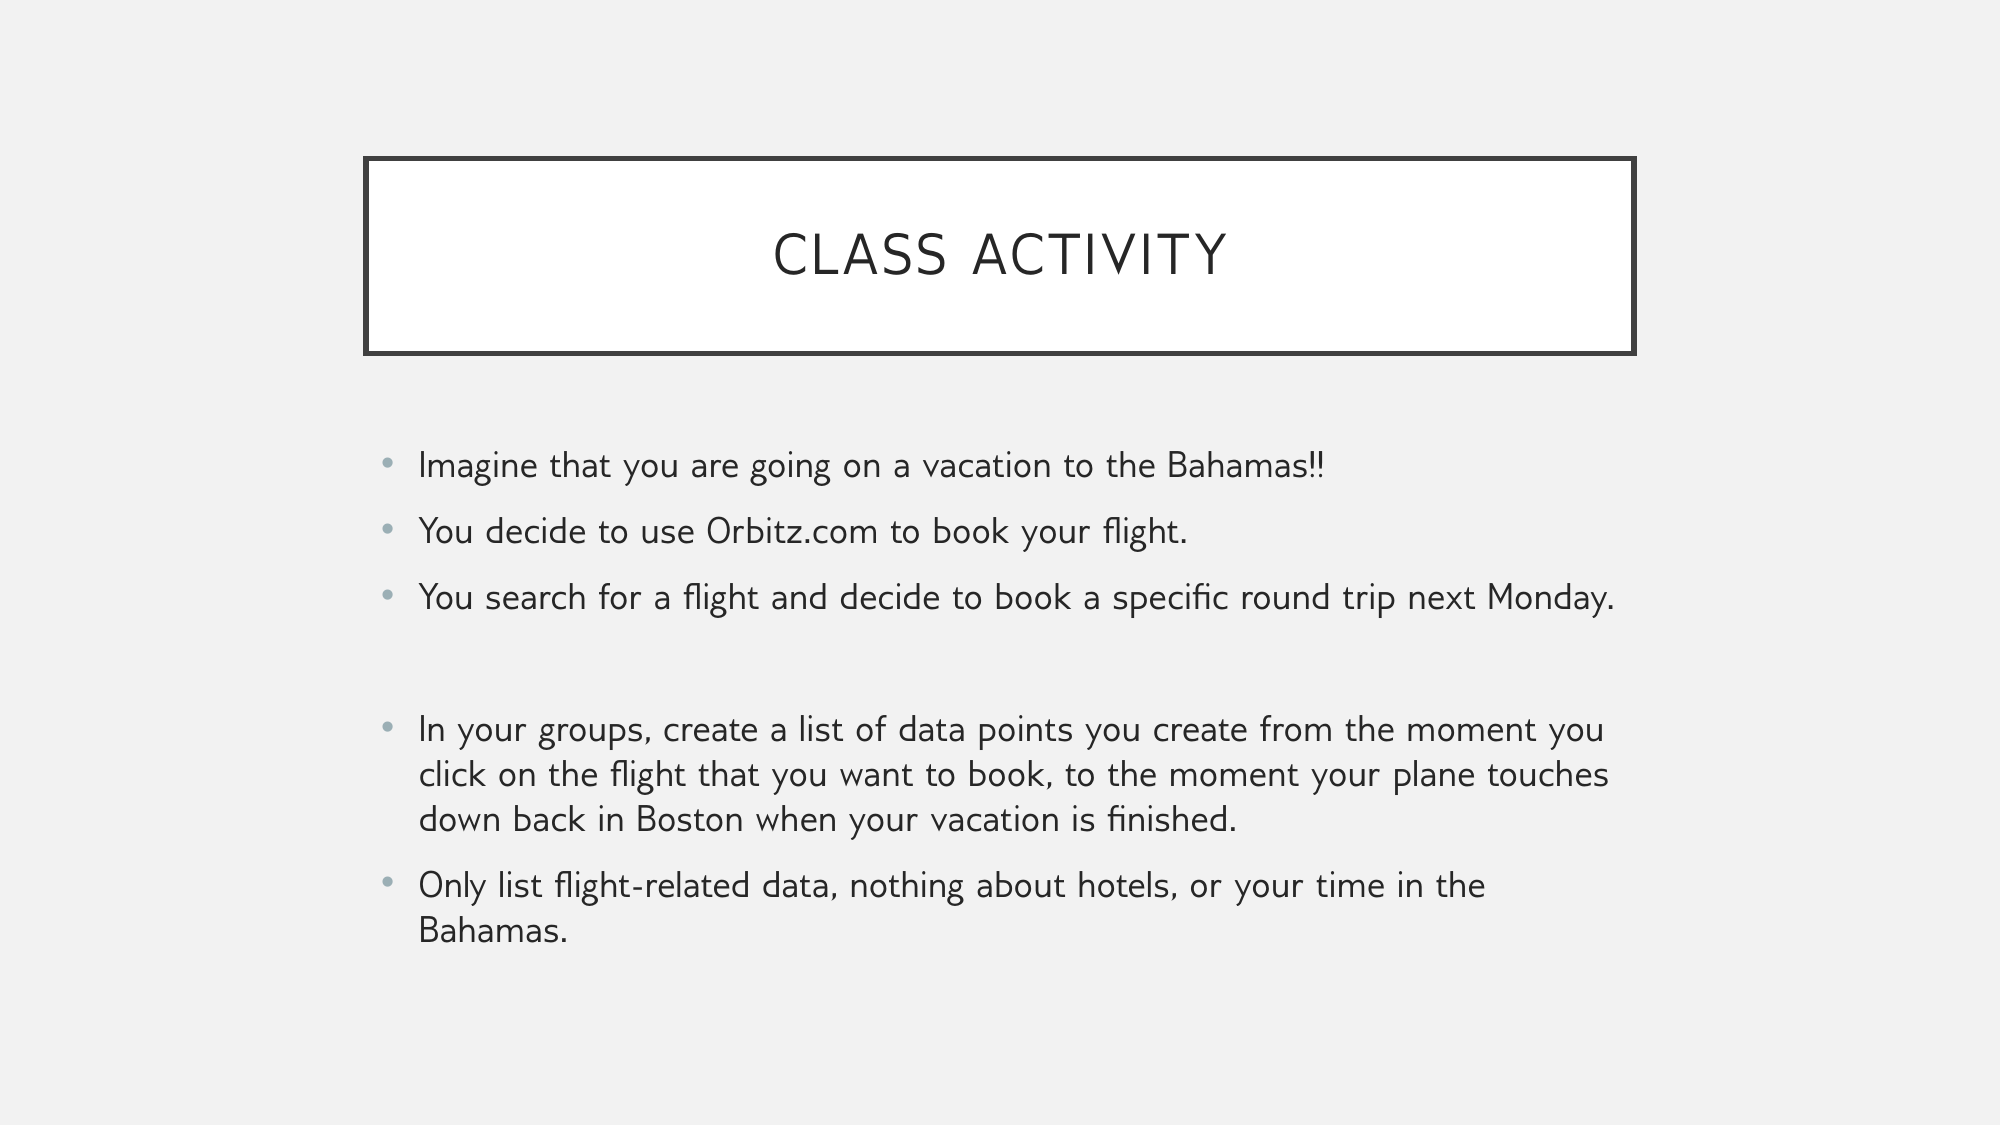

# Class activity
Imagine that you are going on a vacation to the Bahamas!!
You decide to use Orbitz.com to book your flight.
You search for a flight and decide to book a specific round trip next Monday.

In your groups, create a list of data points you create from the moment you click on the flight that you want to book, to the moment your plane touches down back in Boston when your vacation is finished.
Only list flight-related data, nothing about hotels, or your time in the Bahamas.